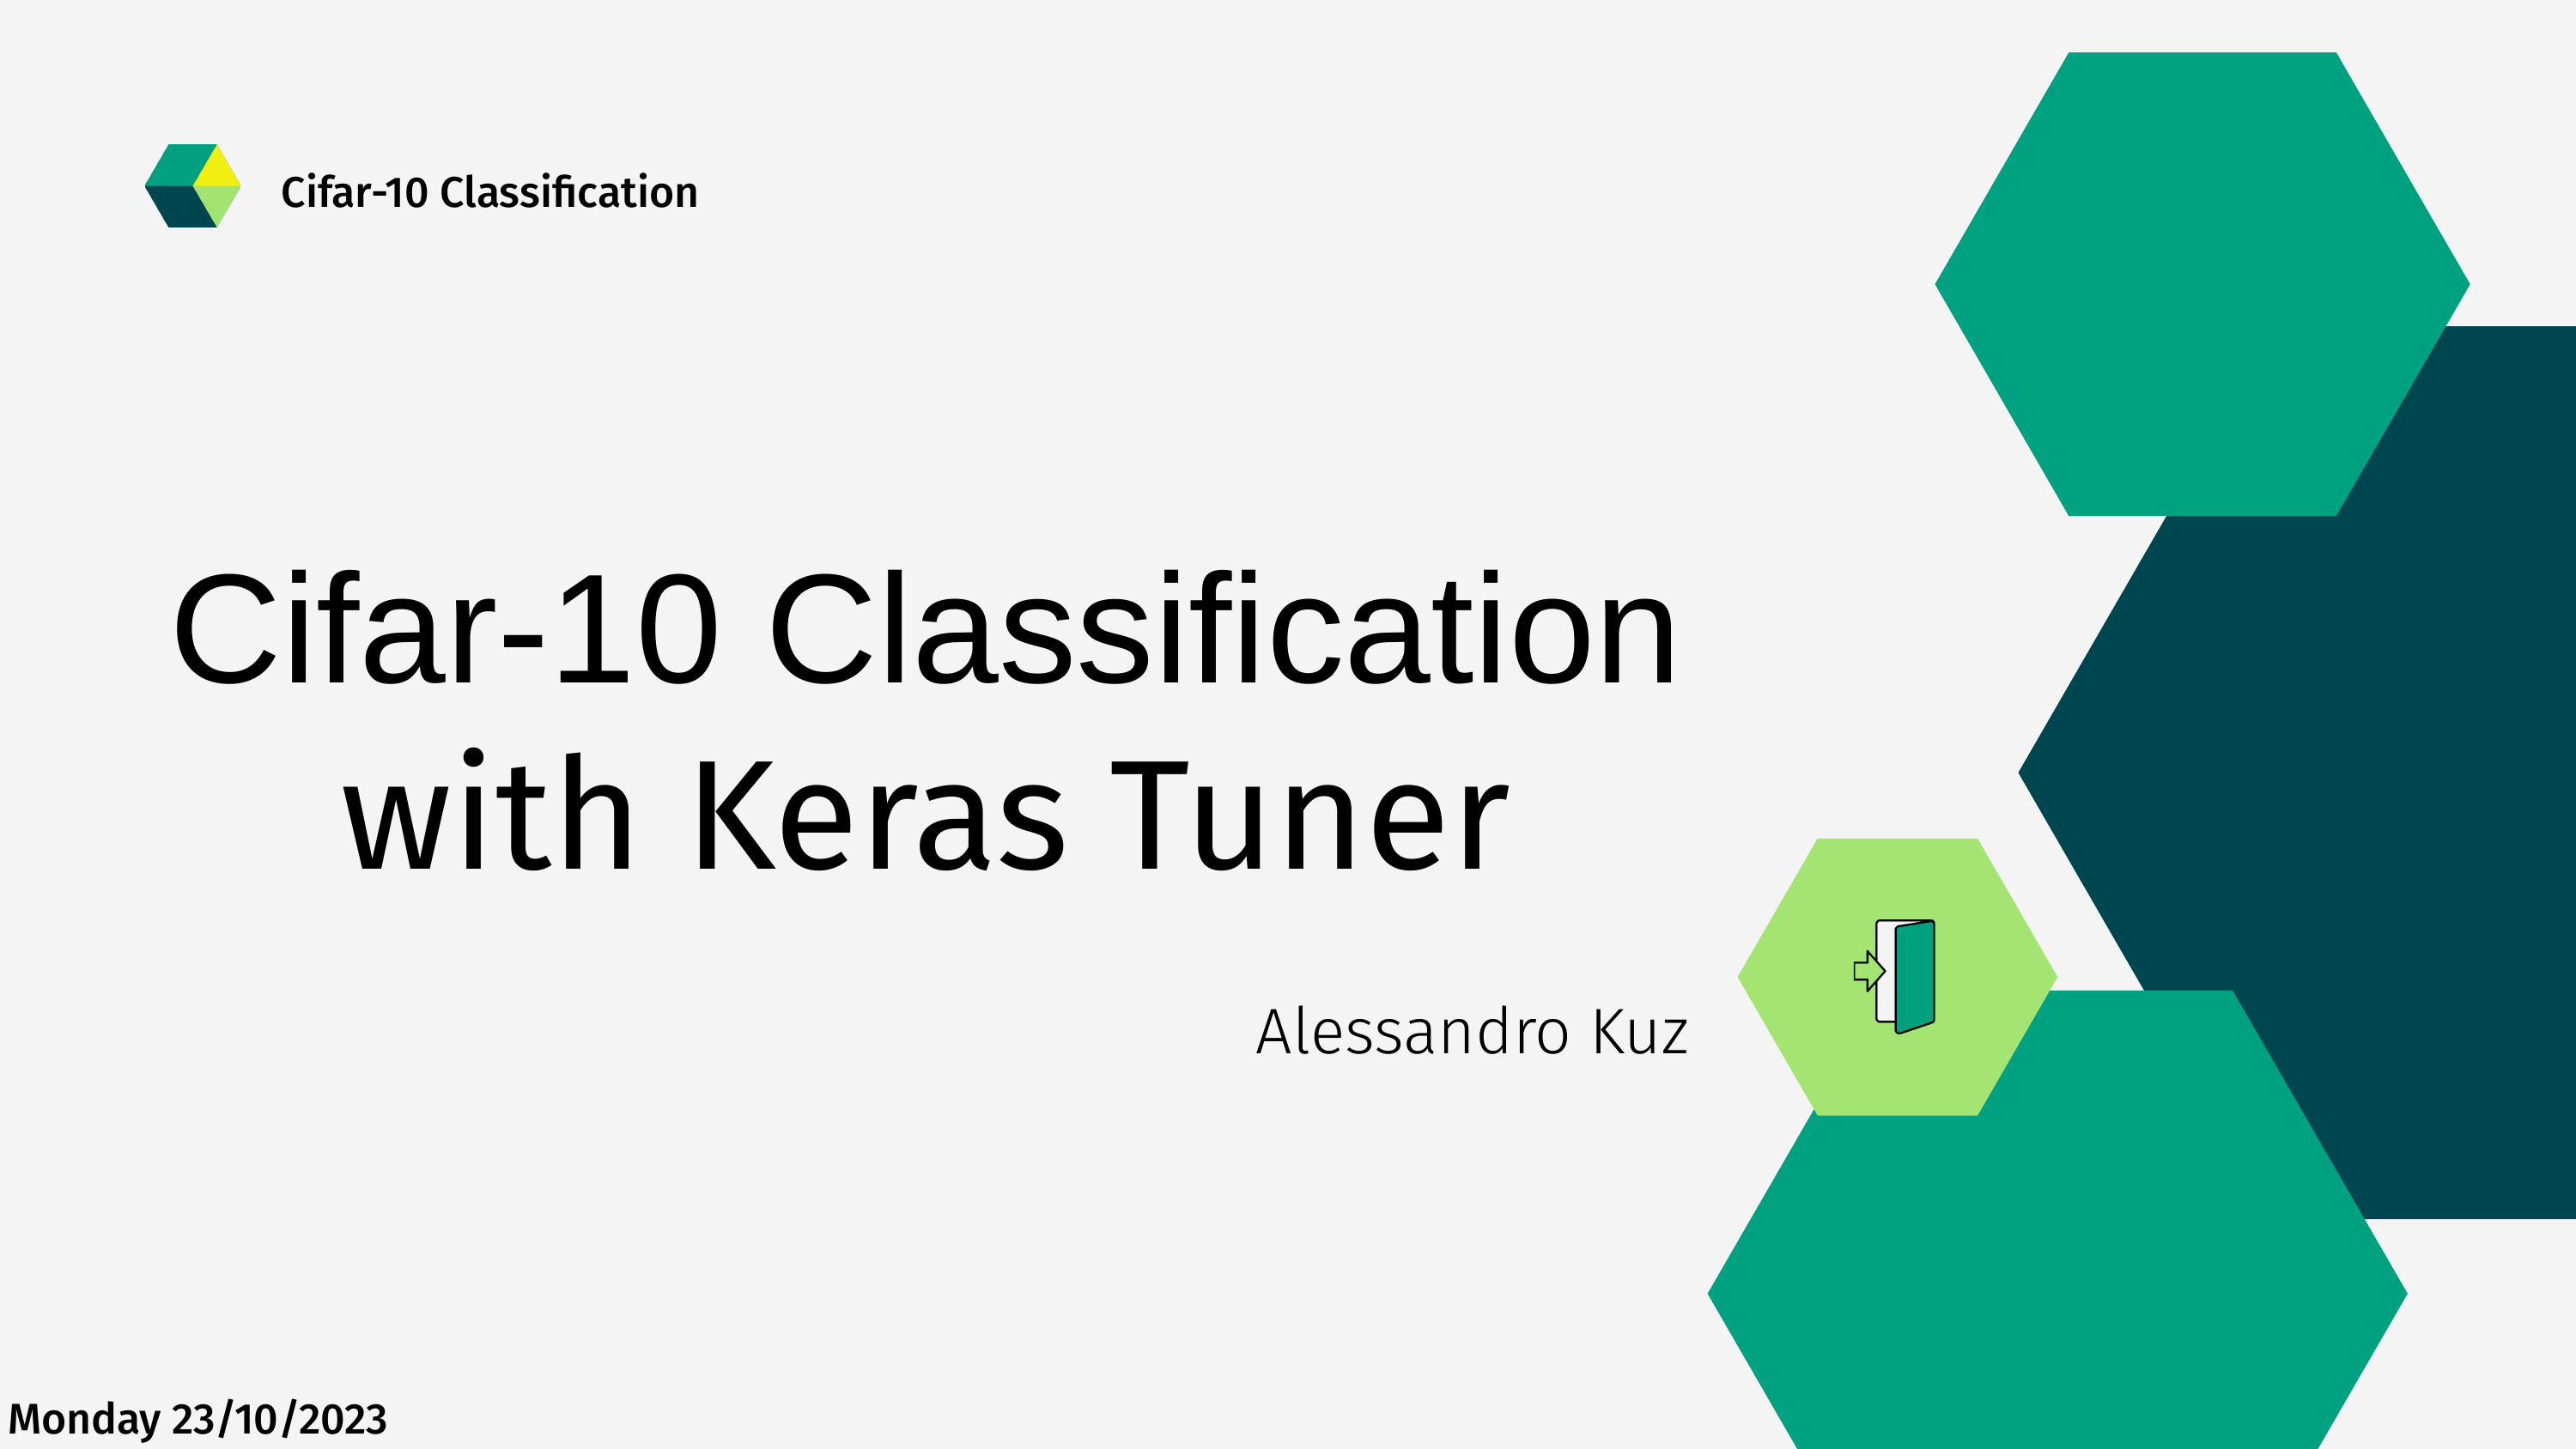

Cifar-10 Classification

Cifar-10 Classification with Keras Tuner
Alessandro Kuz

Monday 23/10/2023